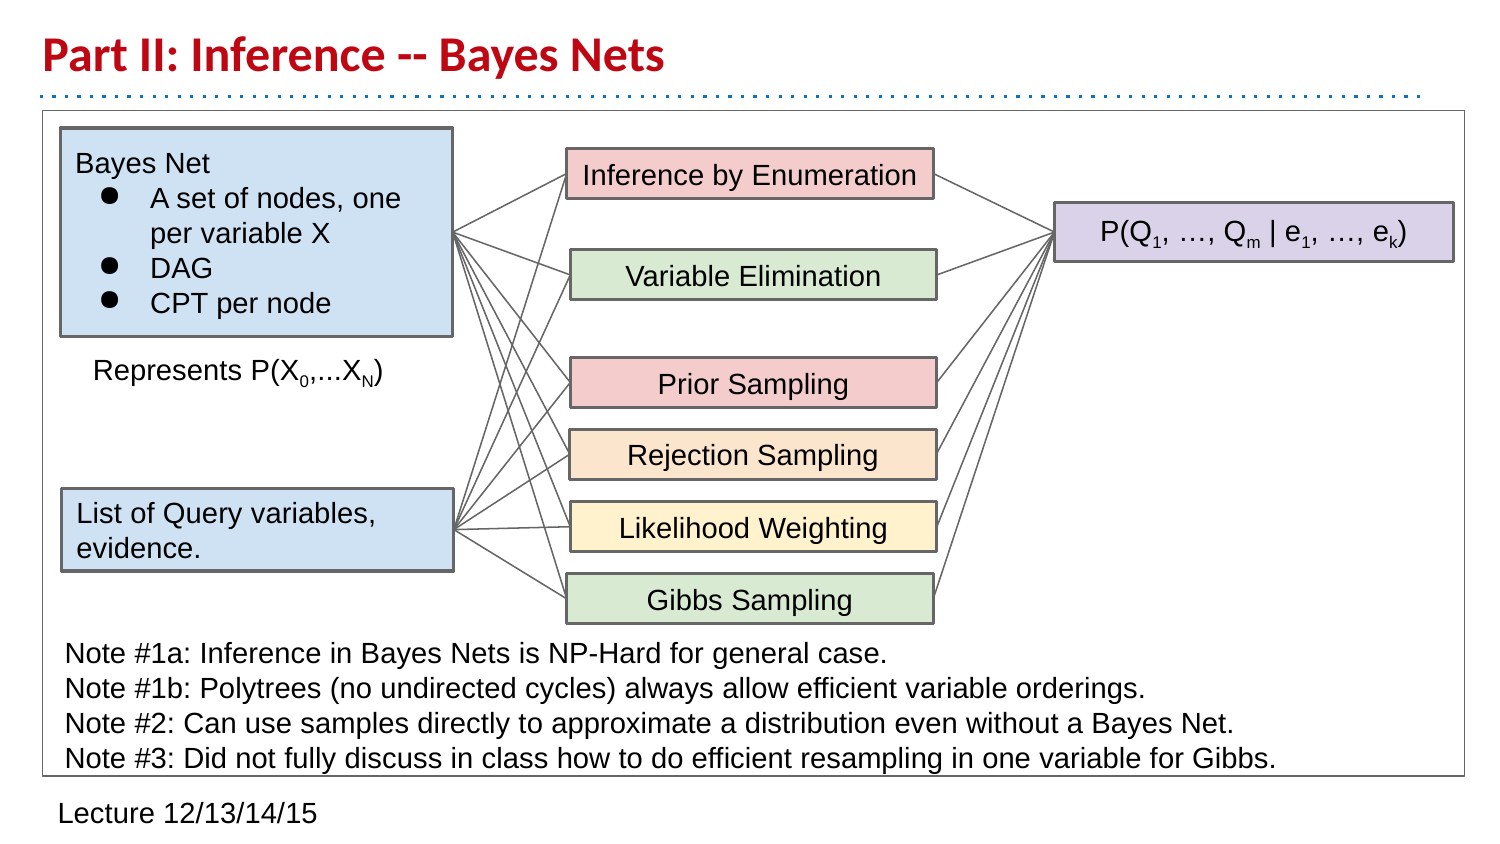

# Part II: Inference -- Bayes Nets

Bayes Net
A set of nodes, one per variable X
DAG
CPT per node
Inference by Enumeration
P(Q1, …, Qm | e1, …, ek)
Variable Elimination
Represents P(X0,...XN)
Prior Sampling
Rejection Sampling
List of Query variables, evidence.
Likelihood Weighting
Gibbs Sampling
Note #1a: Inference in Bayes Nets is NP-Hard for general case.
Note #1b: Polytrees (no undirected cycles) always allow efficient variable orderings.
Note #2: Can use samples directly to approximate a distribution even without a Bayes Net.
Note #3: Did not fully discuss in class how to do efficient resampling in one variable for Gibbs.

Lecture 12/13/14/15